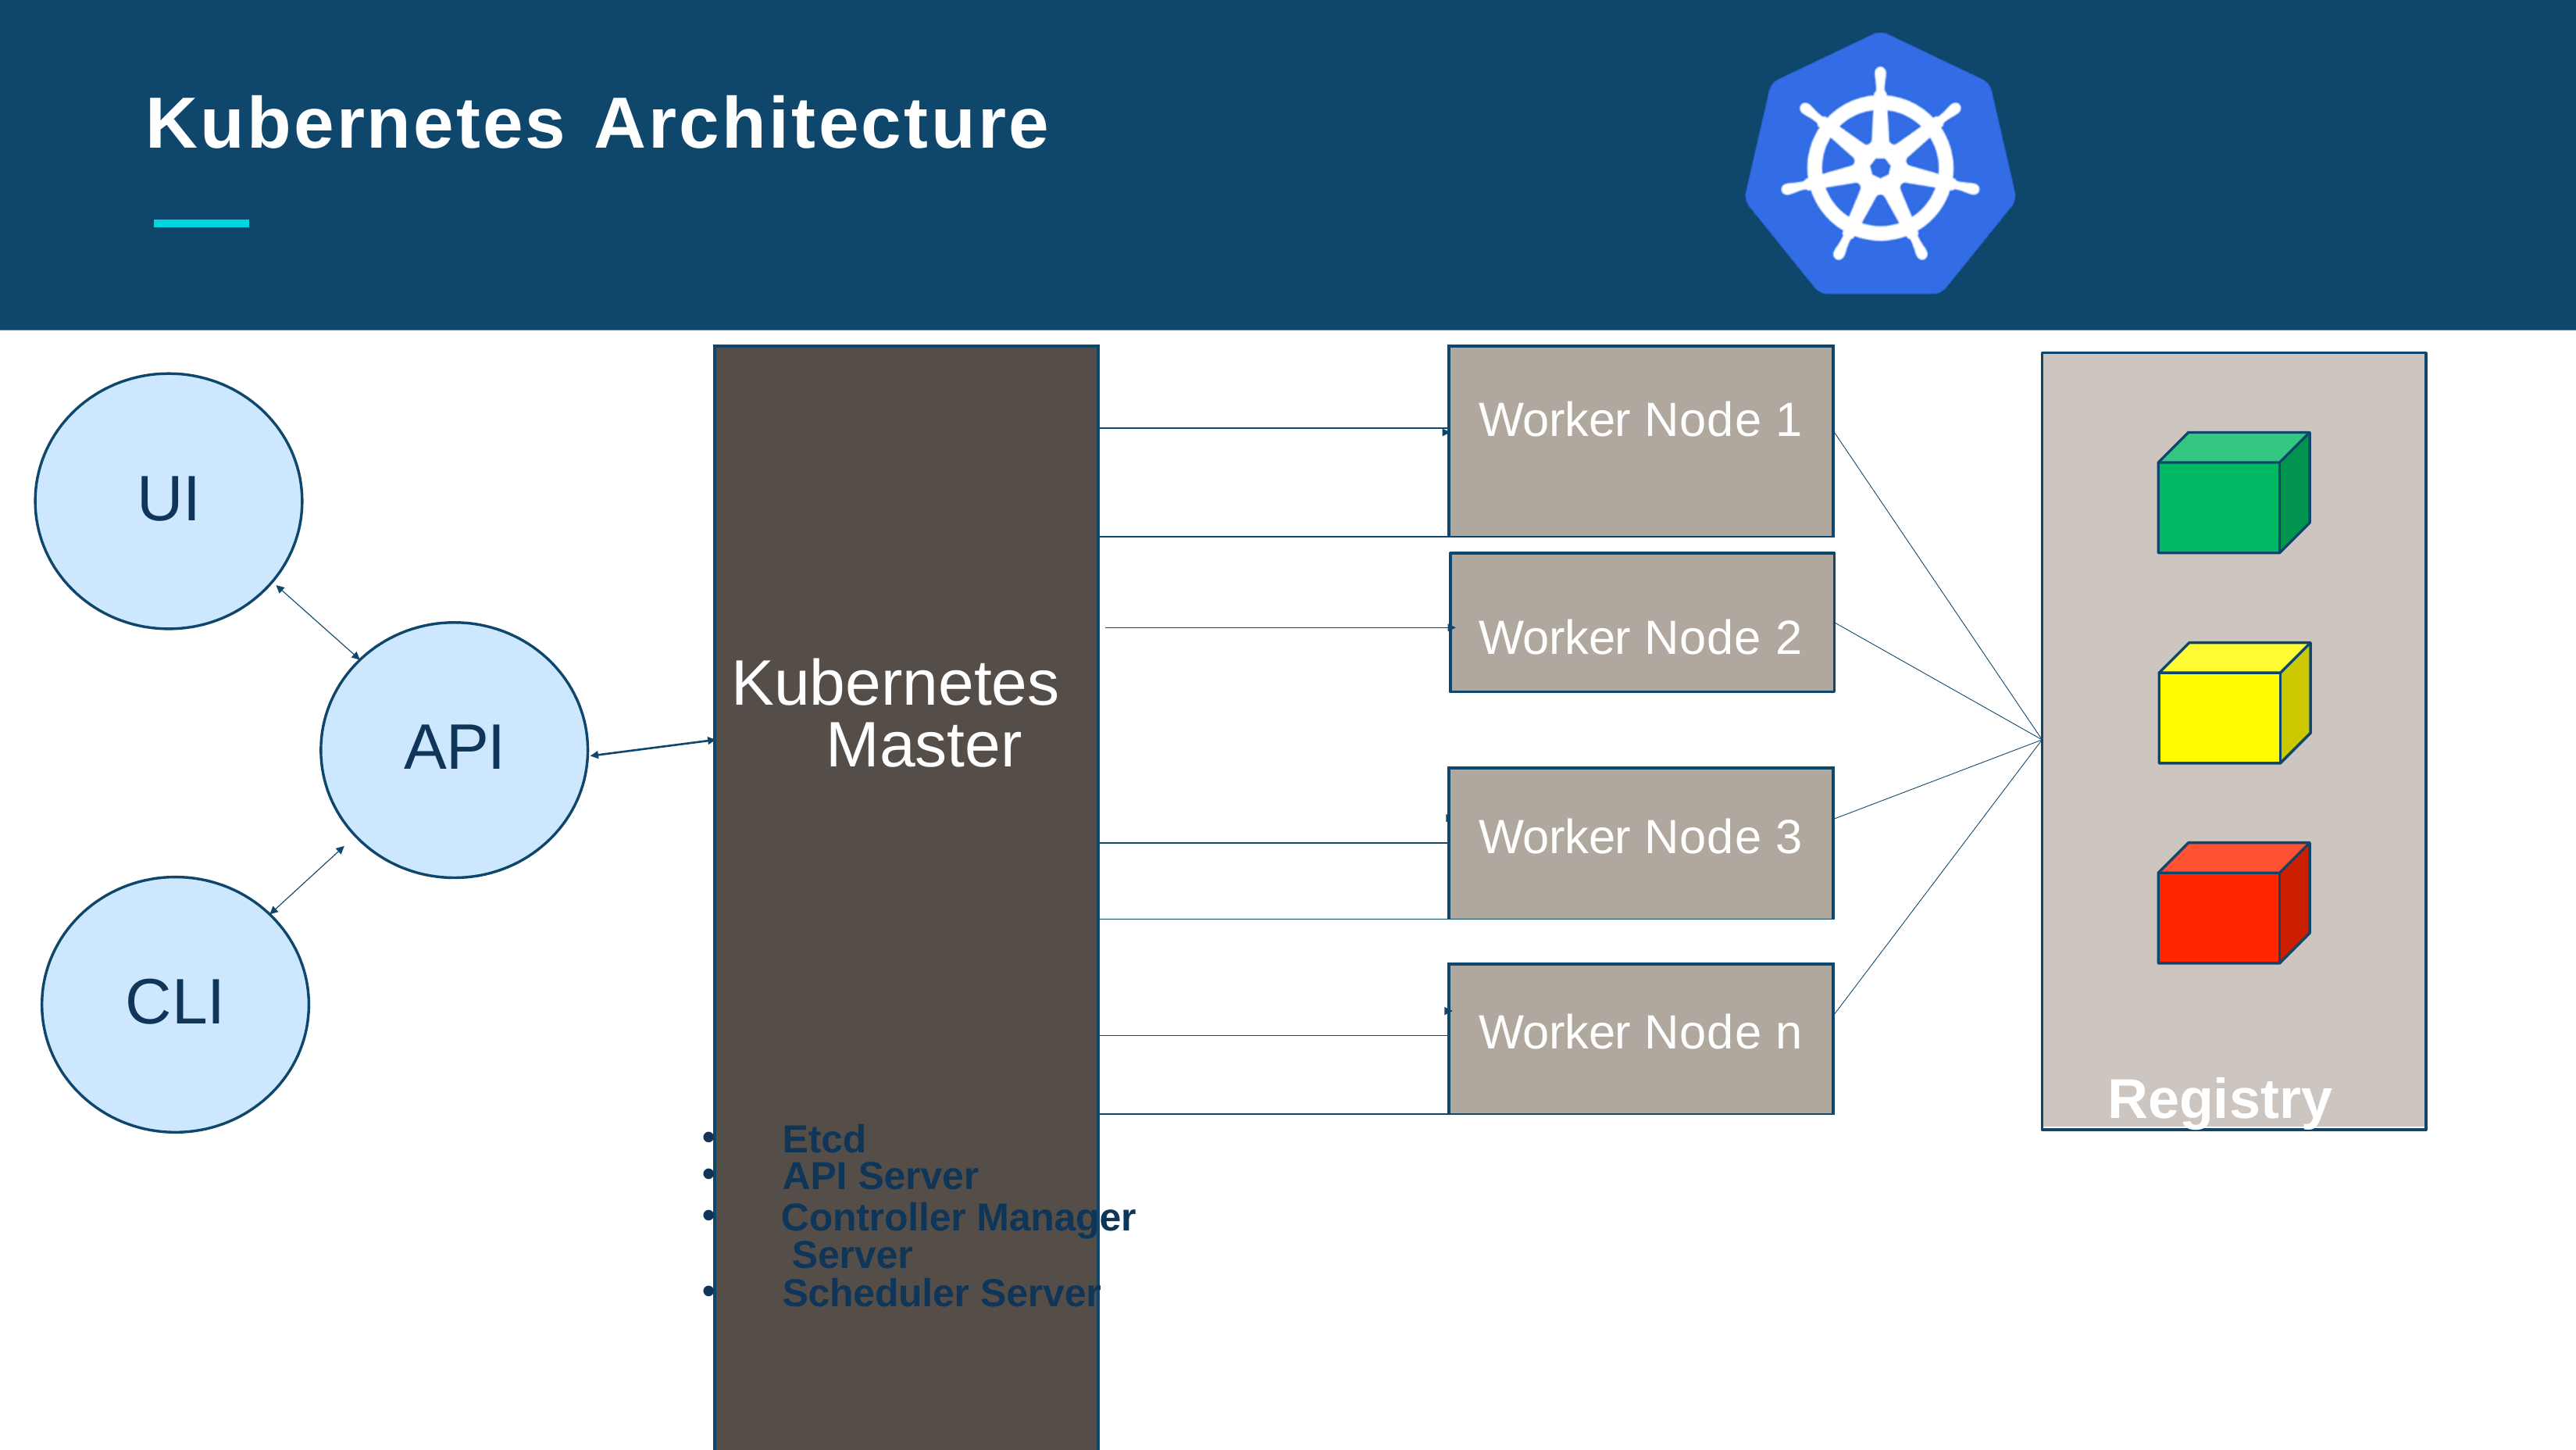

# Kubernetes Architecture
Slide Title Goes Here
| Kubernetes Master |  | Worker Node 1 |
| --- | --- | --- |
|  |  |  |
|  | Worker Node 2 |  |
|  |  | Worker Node 3 |
|  |  |  |
|  |  |  |
|  |  | Worker Node n |
|  |  |  |
|  |  |  |

Registry

UI

API

CLI

Etcd
API Server
Controller Manager  Server
Scheduler Server